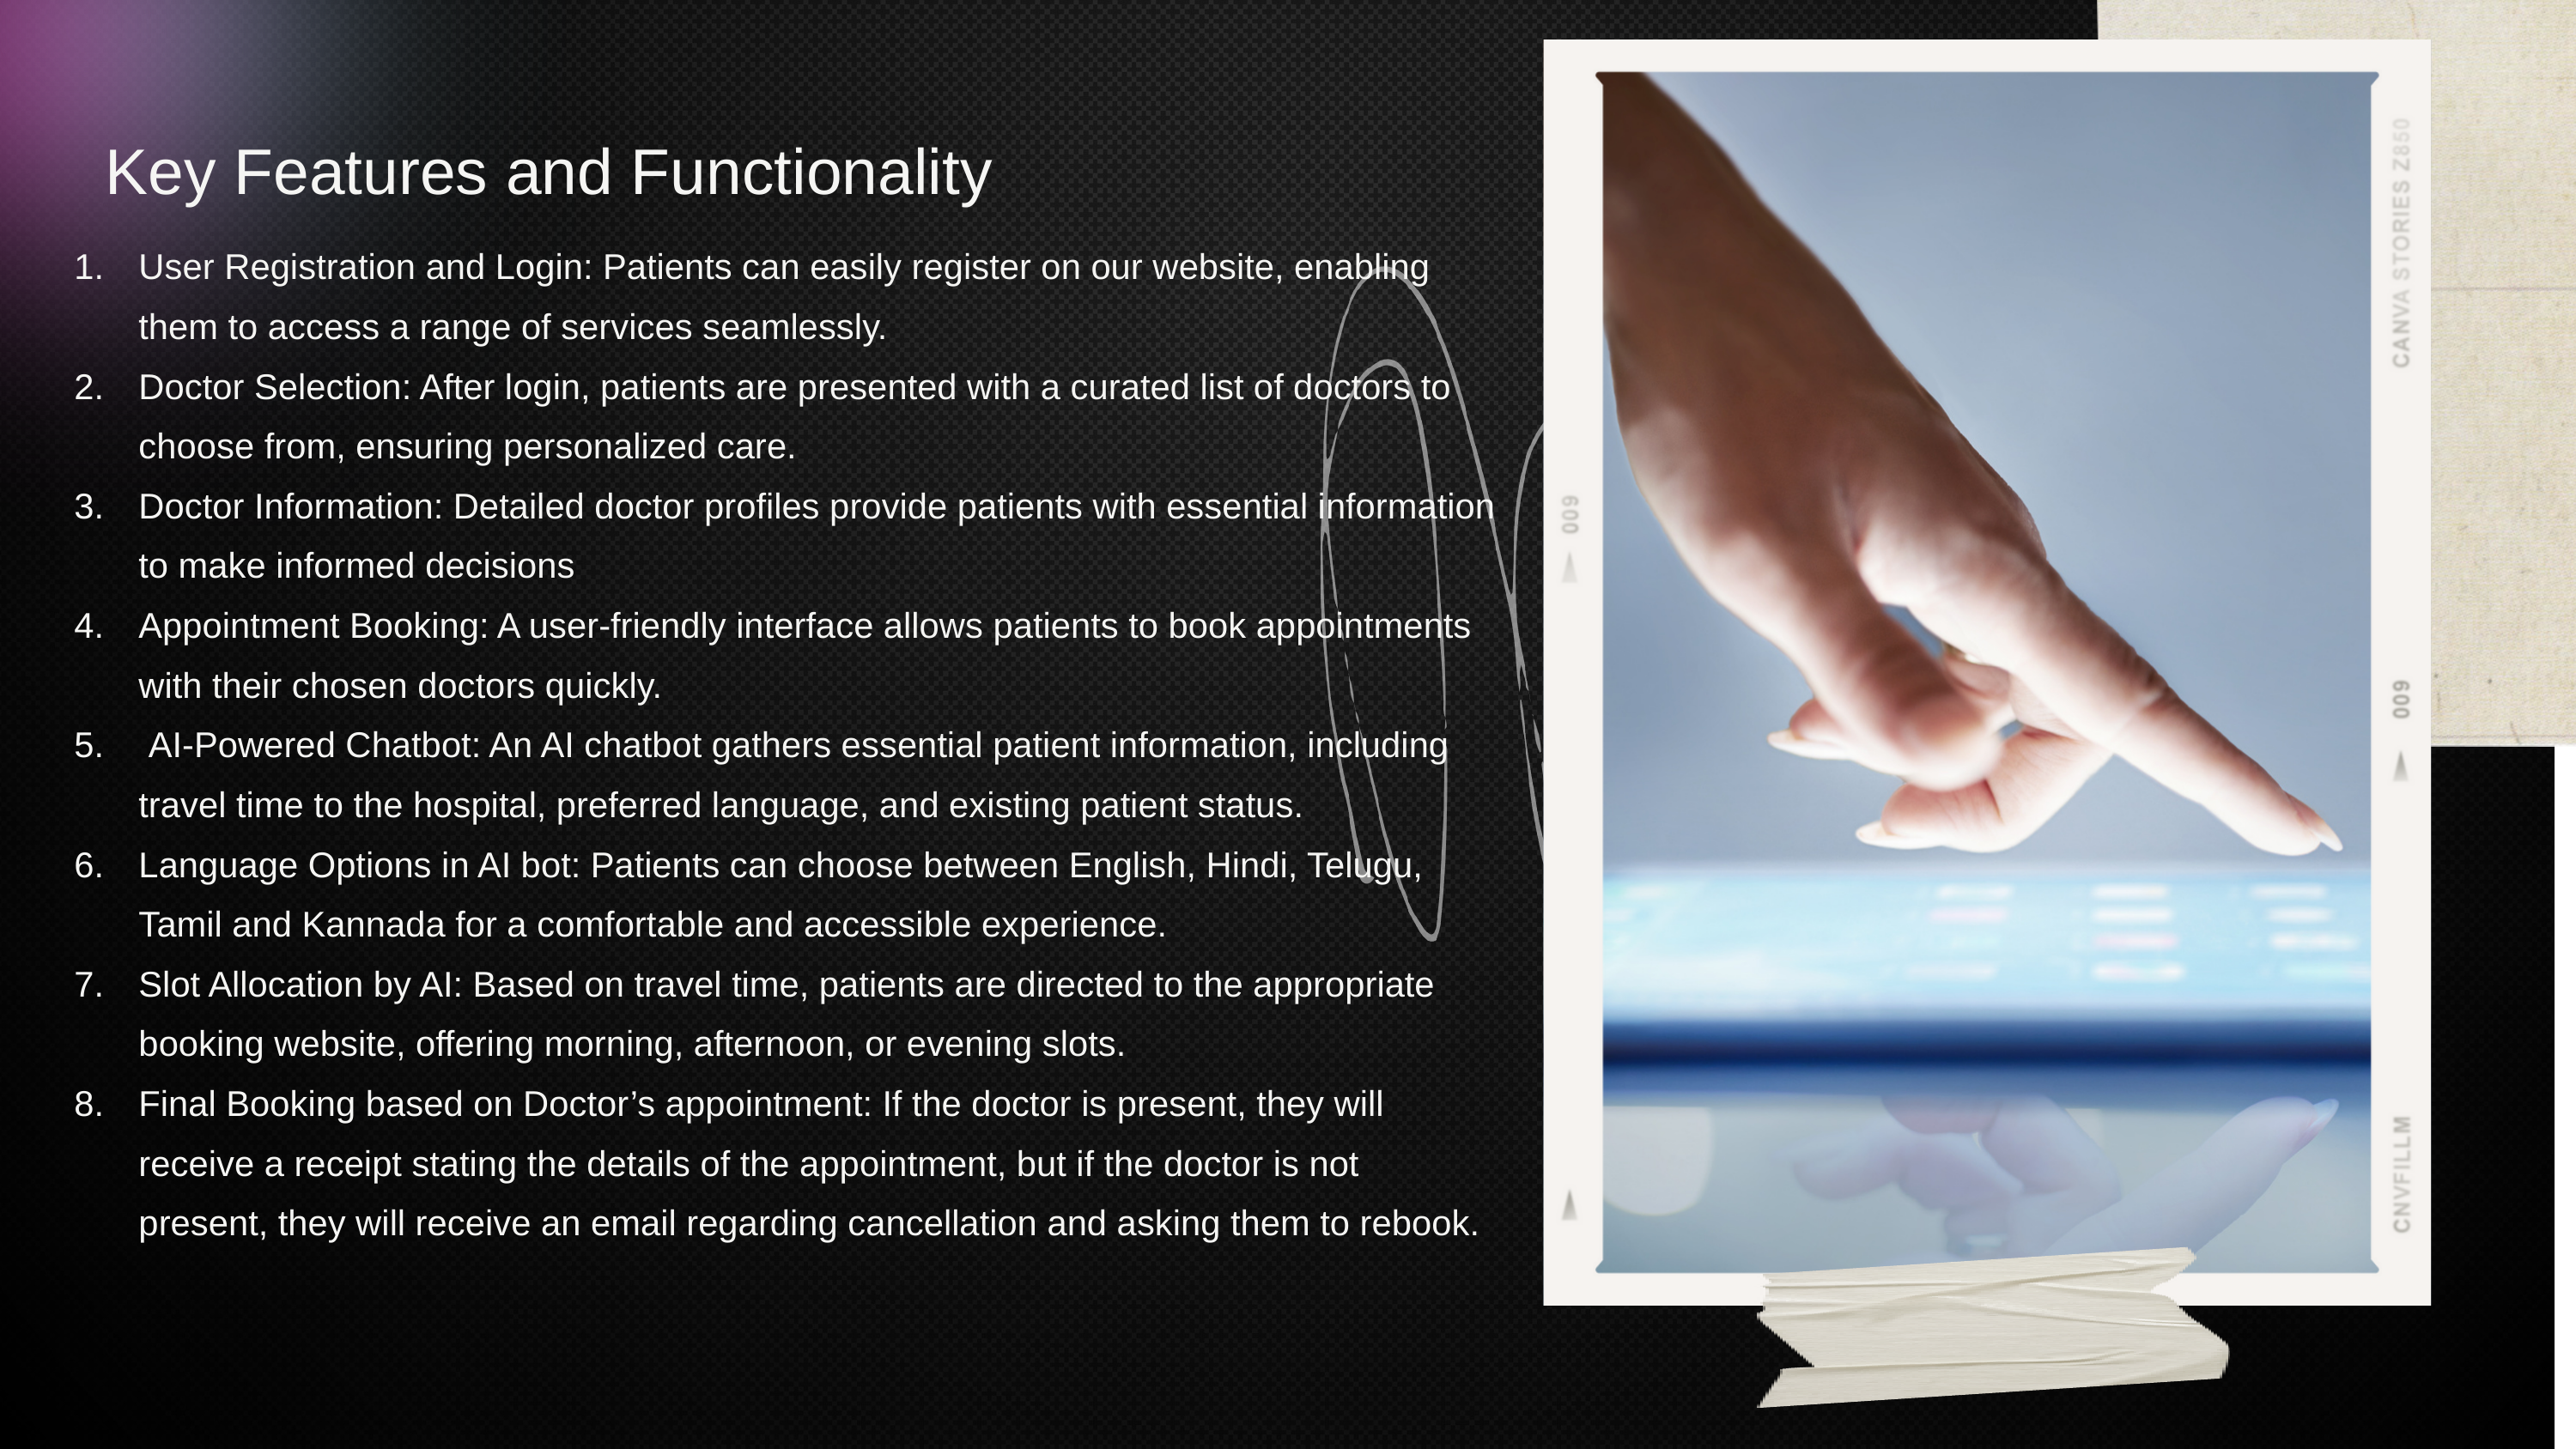

Key Features and Functionality
User Registration and Login: Patients can easily register on our website, enabling them to access a range of services seamlessly.
Doctor Selection: After login, patients are presented with a curated list of doctors to choose from, ensuring personalized care.
Doctor Information: Detailed doctor profiles provide patients with essential information to make informed decisions
Appointment Booking: A user-friendly interface allows patients to book appointments with their chosen doctors quickly.
 AI-Powered Chatbot: An AI chatbot gathers essential patient information, including travel time to the hospital, preferred language, and existing patient status.
Language Options in AI bot: Patients can choose between English, Hindi, Telugu, Tamil and Kannada for a comfortable and accessible experience.
Slot Allocation by AI: Based on travel time, patients are directed to the appropriate booking website, offering morning, afternoon, or evening slots.
Final Booking based on Doctor’s appointment: If the doctor is present, they will receive a receipt stating the details of the appointment, but if the doctor is not present, they will receive an email regarding cancellation and asking them to rebook.